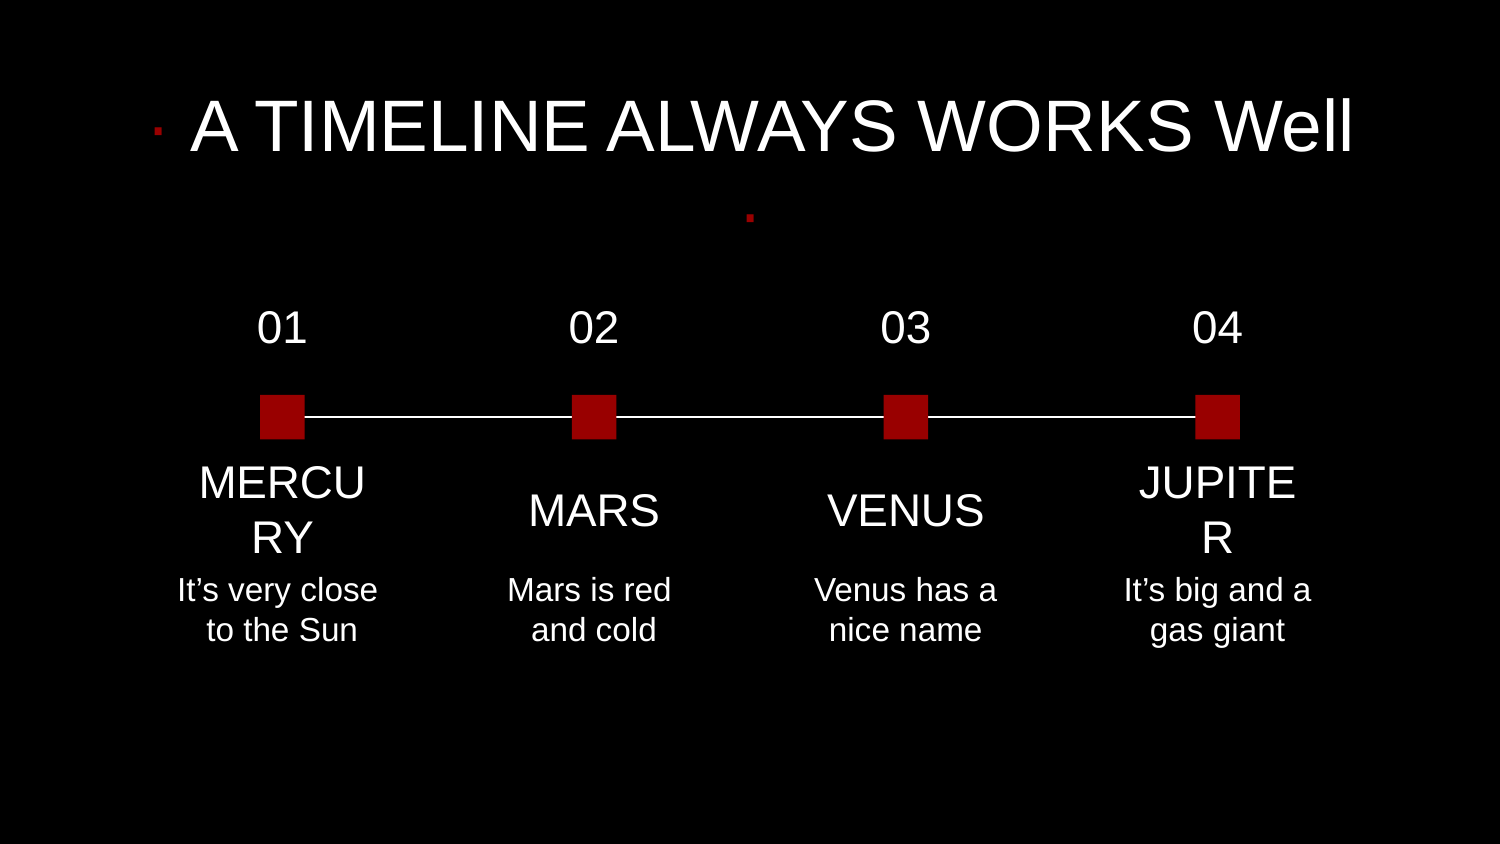

# · A TIMELINE ALWAYS WORKS Well ·
01
02
03
04

MERCURY
MARS
VENUS
JUPITER
It’s very close
to the Sun

Mars is red
and cold

Venus has a nice name

It’s big and a gas giant